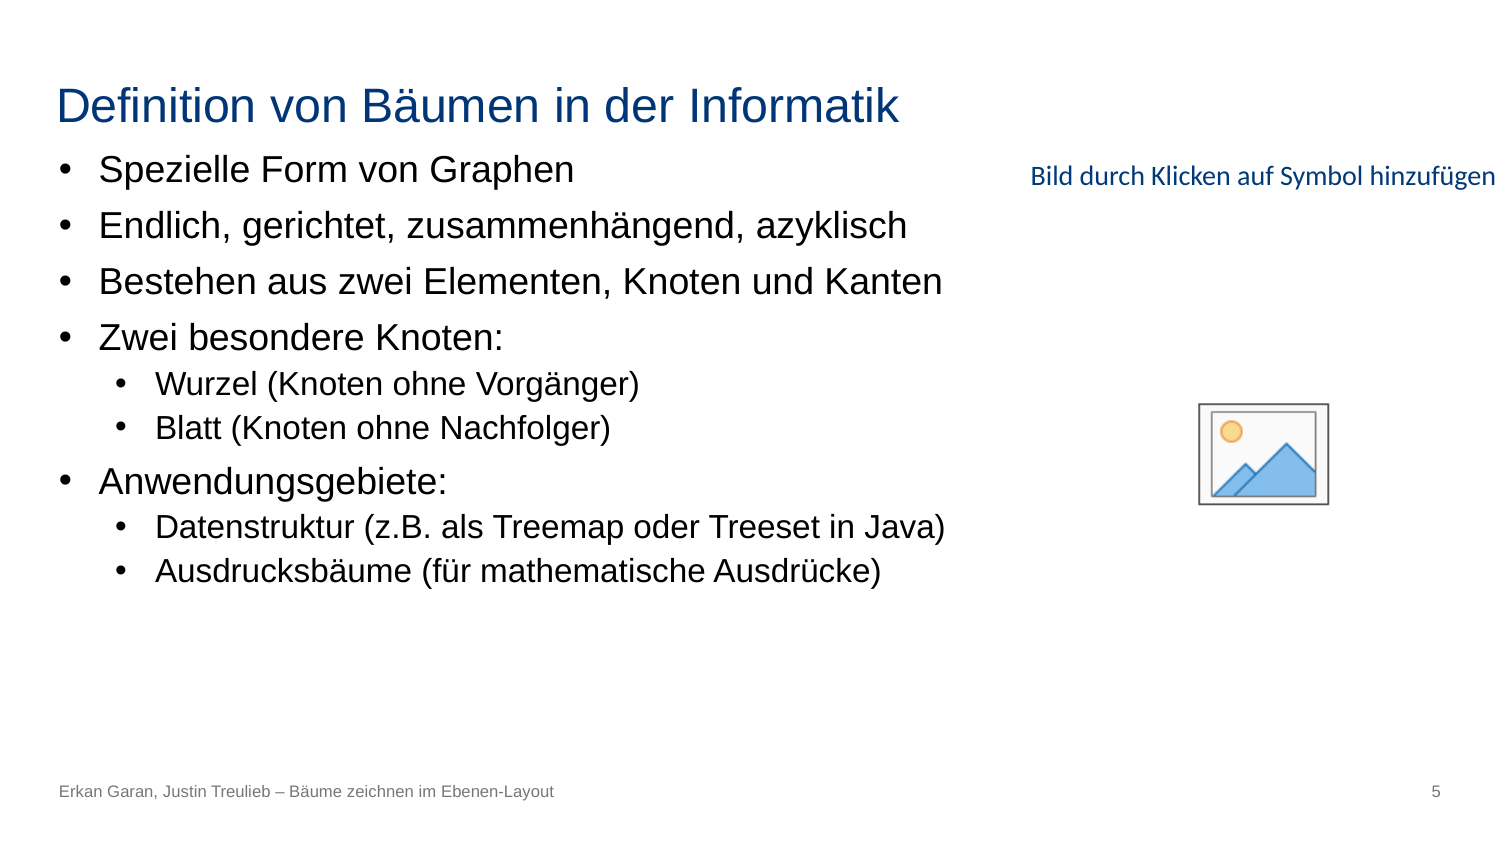

# Definition von Bäumen in der Informatik
Spezielle Form von Graphen
Endlich, gerichtet, zusammenhängend, azyklisch
Bestehen aus zwei Elementen, Knoten und Kanten
Zwei besondere Knoten:
Wurzel (Knoten ohne Vorgänger)
Blatt (Knoten ohne Nachfolger)
Anwendungsgebiete:
Datenstruktur (z.B. als Treemap oder Treeset in Java)
Ausdrucksbäume (für mathematische Ausdrücke)

Erkan Garan, Justin Treulieb – Bäume zeichnen im Ebenen-Layout